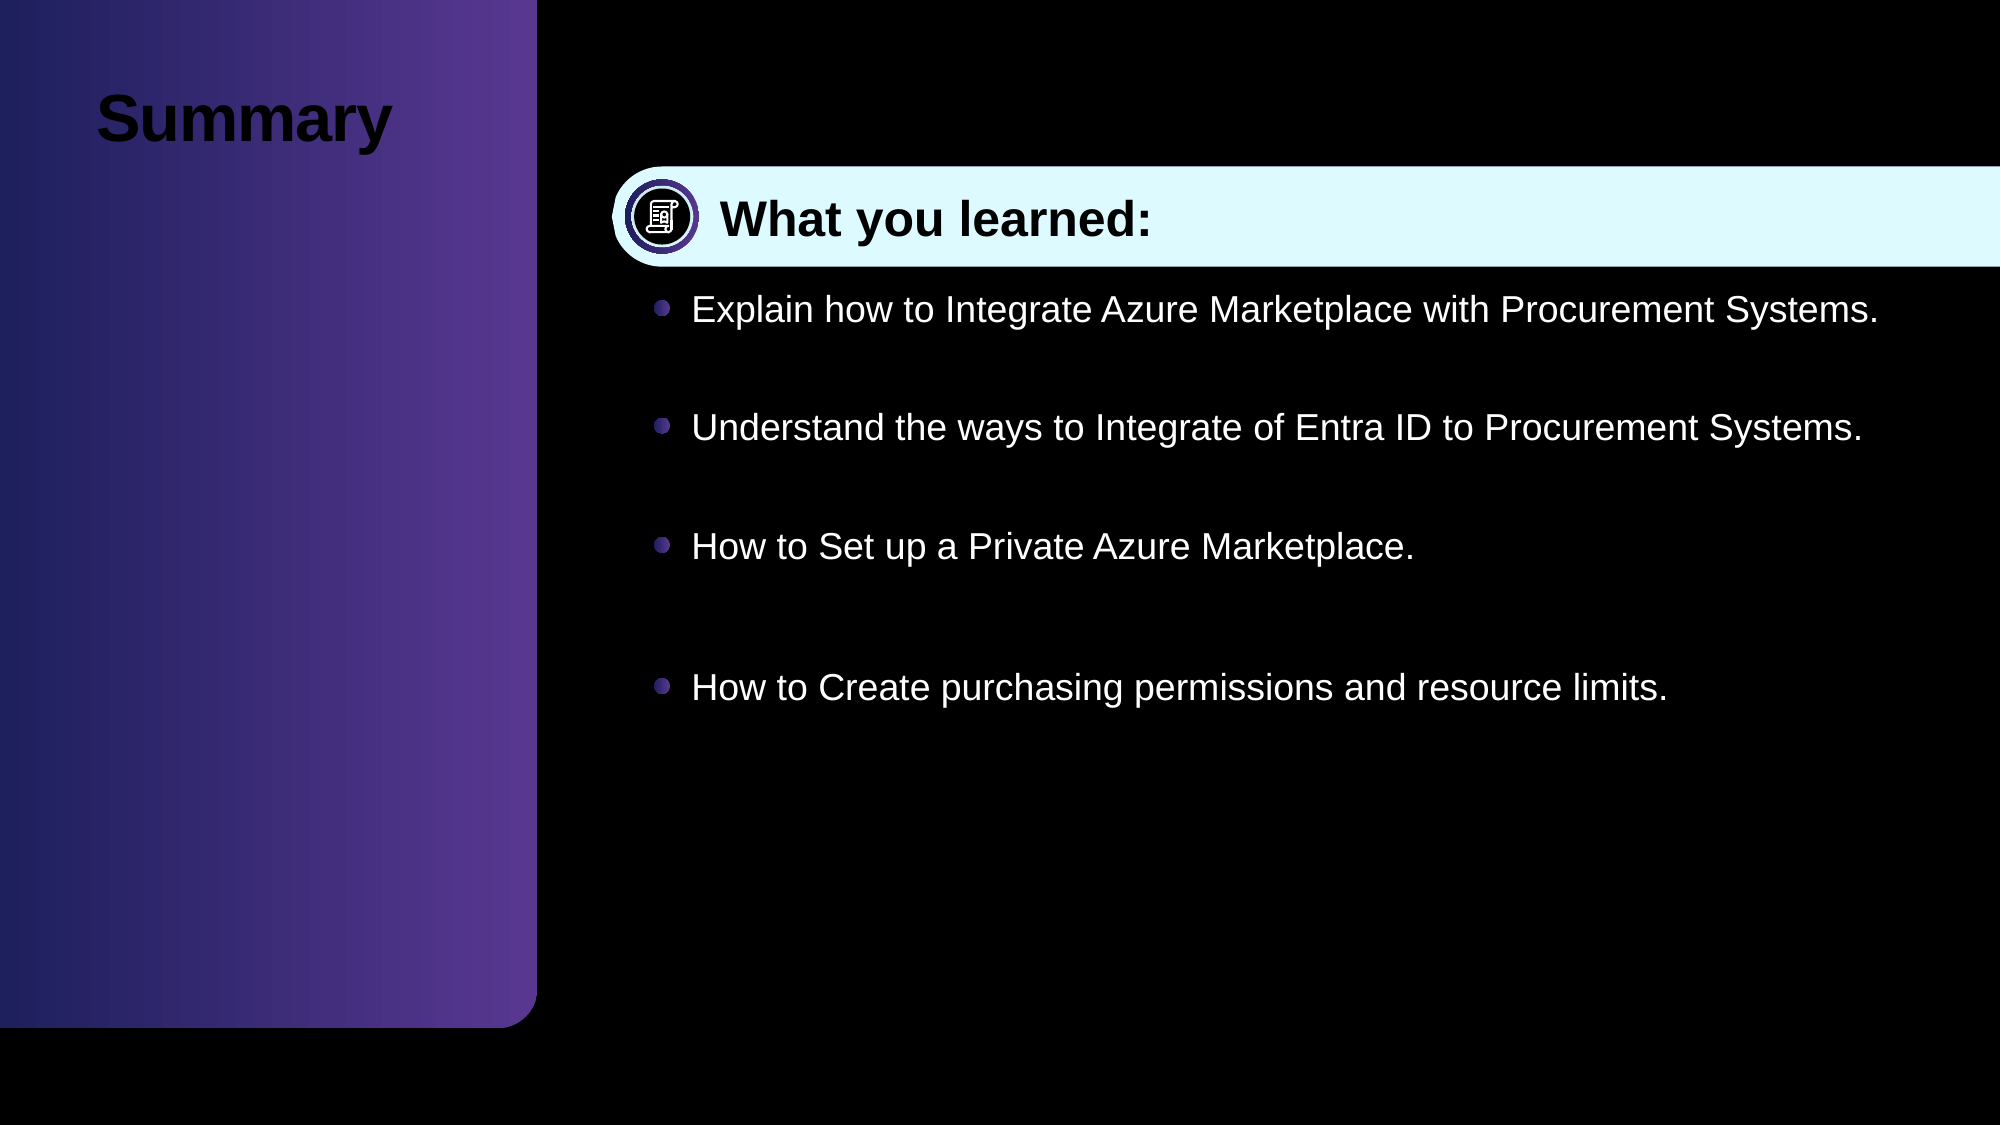

# Summary
What you learned:

Explain how to Integrate Azure Marketplace with Procurement Systems.

Understand the ways to Integrate of Entra ID to Procurement Systems.

How to Set up a Private Azure Marketplace.

How to Create purchasing permissions and resource limits.